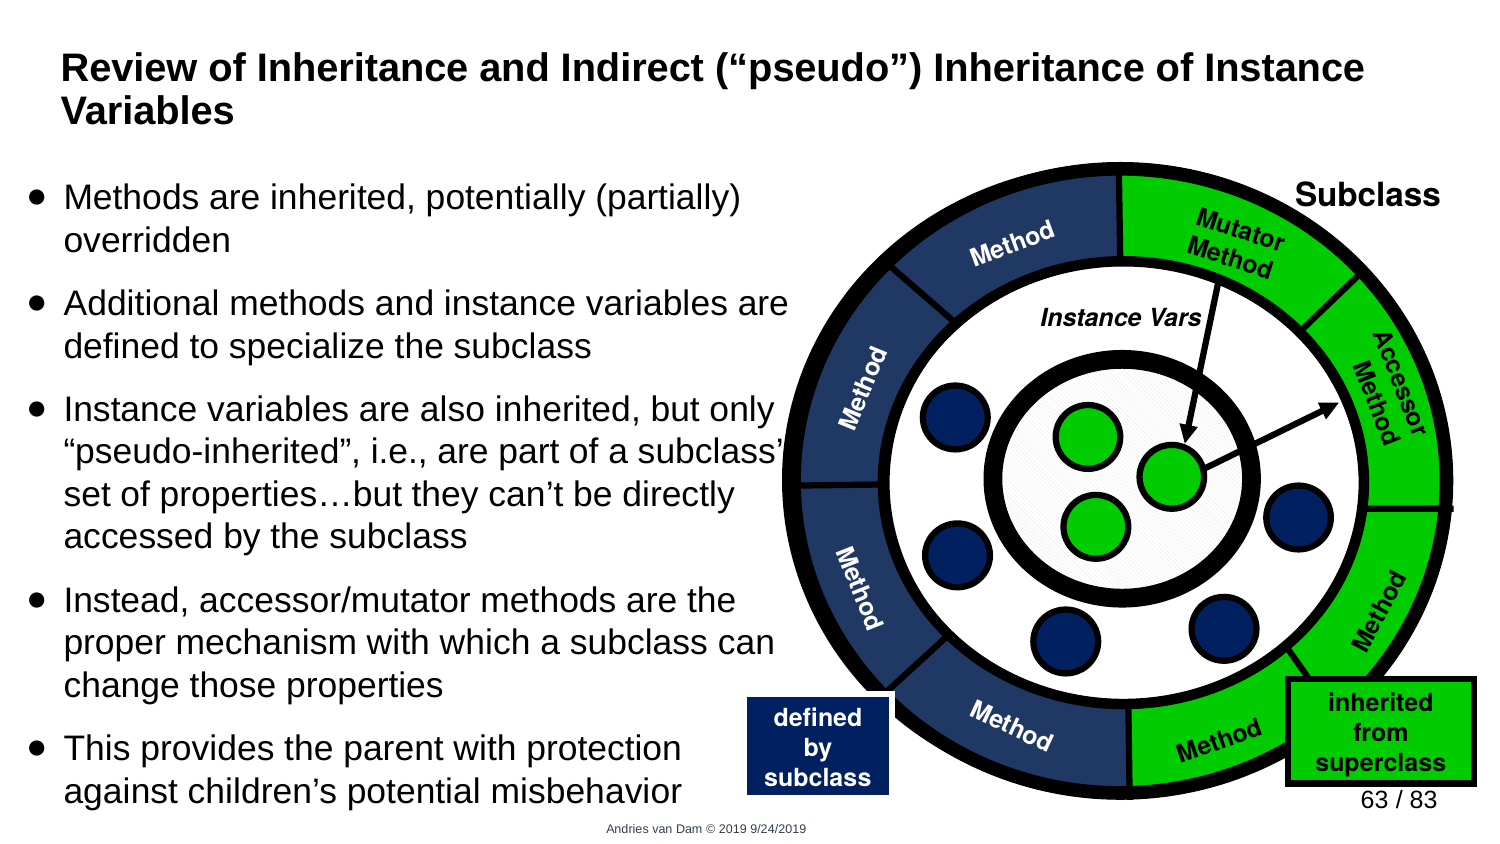

# Review of Inheritance and Indirect (“pseudo”) Inheritance of Instance Variables

Subclass

Methods are inherited, potentially (partially) overridden
Additional methods and instance variables are defined to specialize the subclass
Instance variables are also inherited, but only “pseudo-inherited”, i.e., are part of a subclass’ set of properties…but they can’t be directly accessed by the subclass
Instead, accessor/mutator methods are the proper mechanism with which a subclass can change those properties
This provides the parent with protection against children’s potential misbehavior

Mutator
Method
Method

Instance Vars
Accessor
   Method

Method

Method
Method

inherited from superclass
defined by subclass
Method

Method